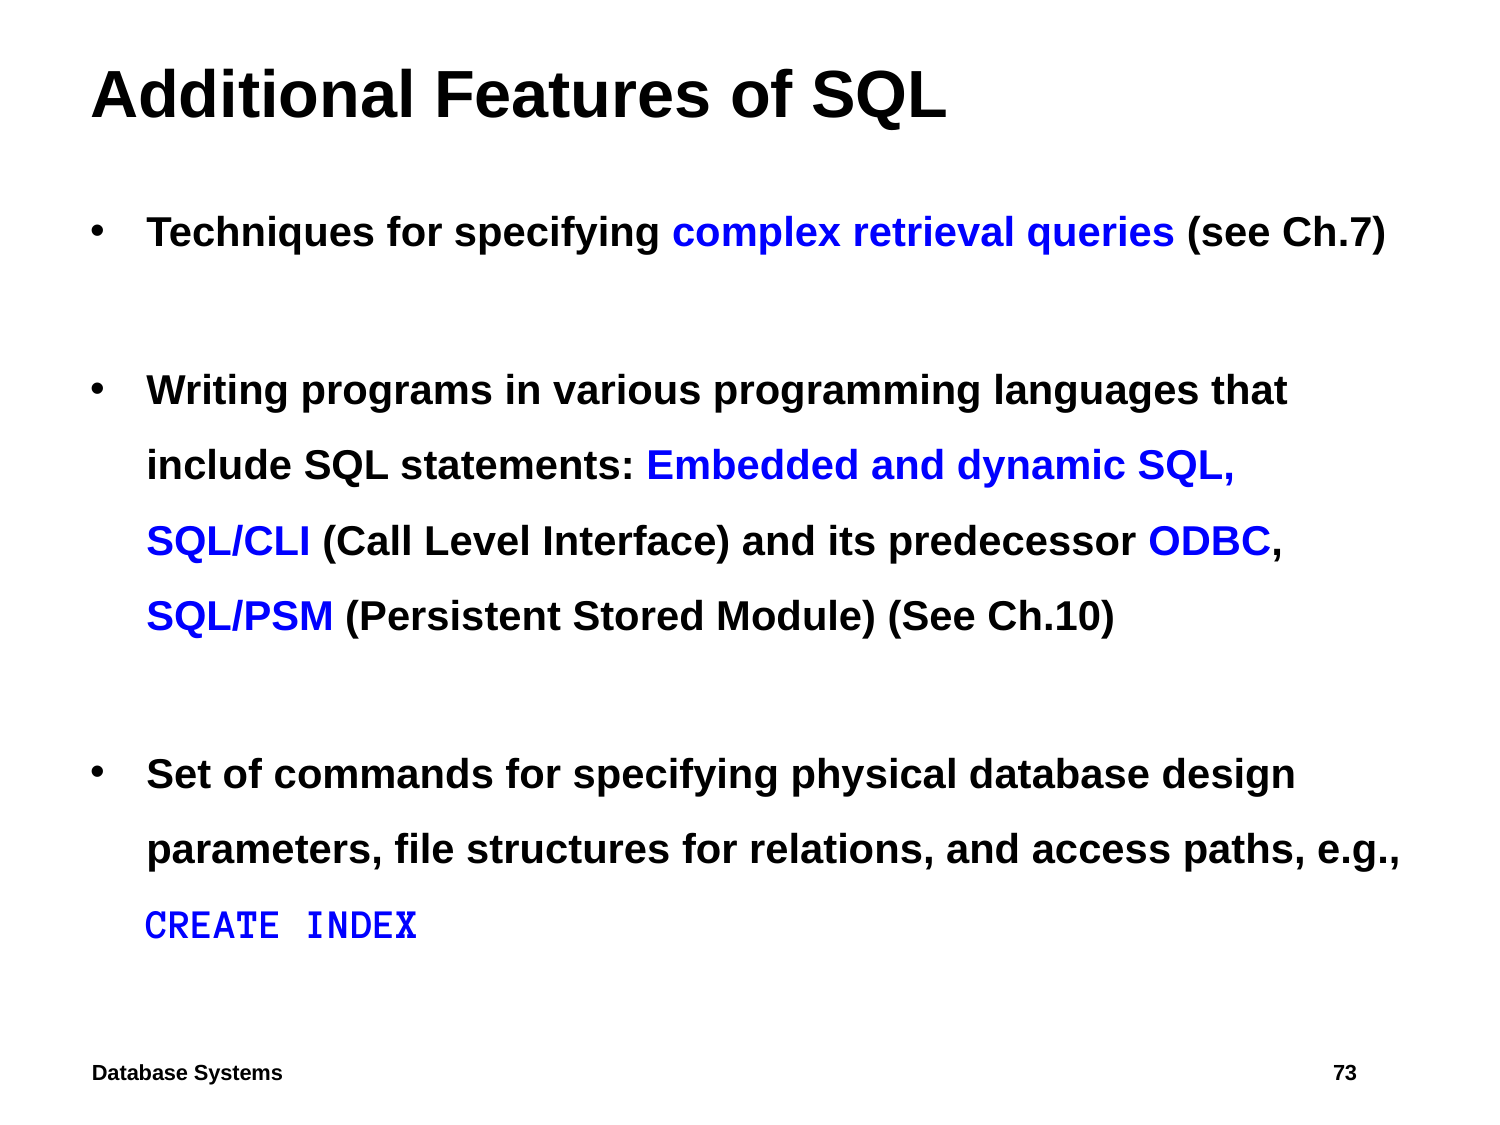

# Additional Features of SQL
Techniques for specifying complex retrieval queries (see Ch.7)

Writing programs in various programming languages that include SQL statements: Embedded and dynamic SQL, SQL/CLI (Call Level Interface) and its predecessor ODBC, SQL/PSM (Persistent Stored Module) (See Ch.10)

Set of commands for specifying physical database design parameters, file structures for relations, and access paths, e.g., CREATE INDEX